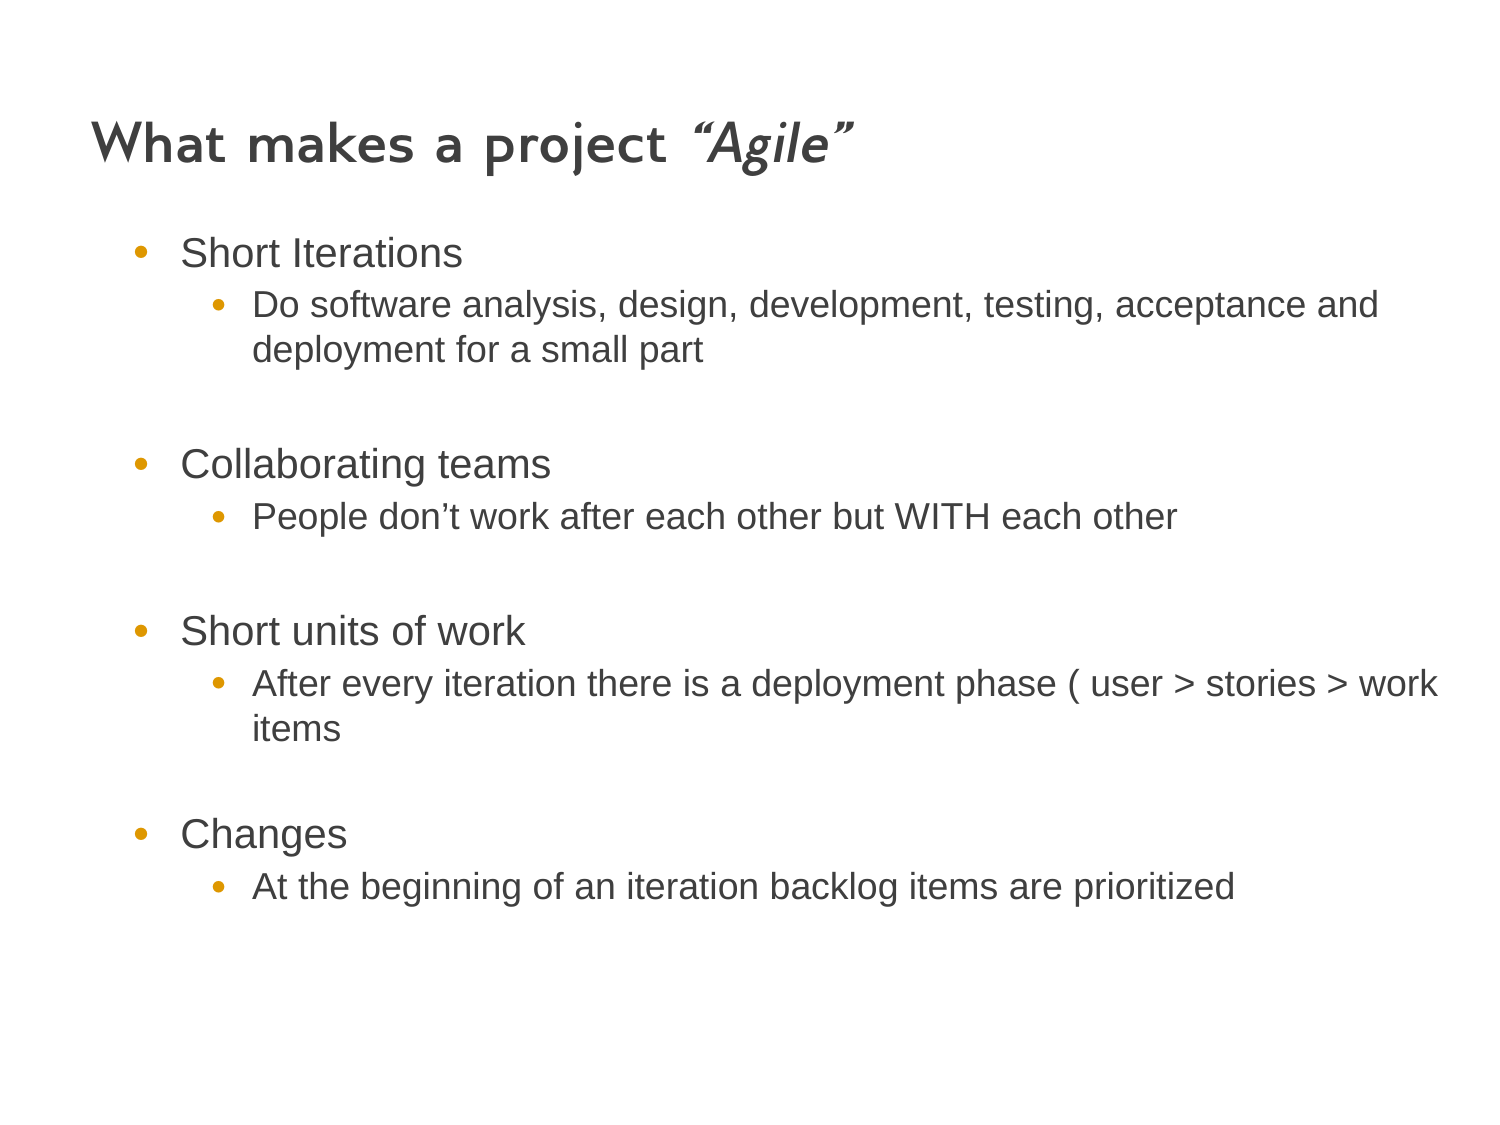

# What makes a project “Agile”
Short Iterations
Do software analysis, design, development, testing, acceptance and deployment for a small part

Collaborating teams
People don’t work after each other but WITH each other

Short units of work
After every iteration there is a deployment phase ( user > stories > work items

Changes
At the beginning of an iteration backlog items are prioritized